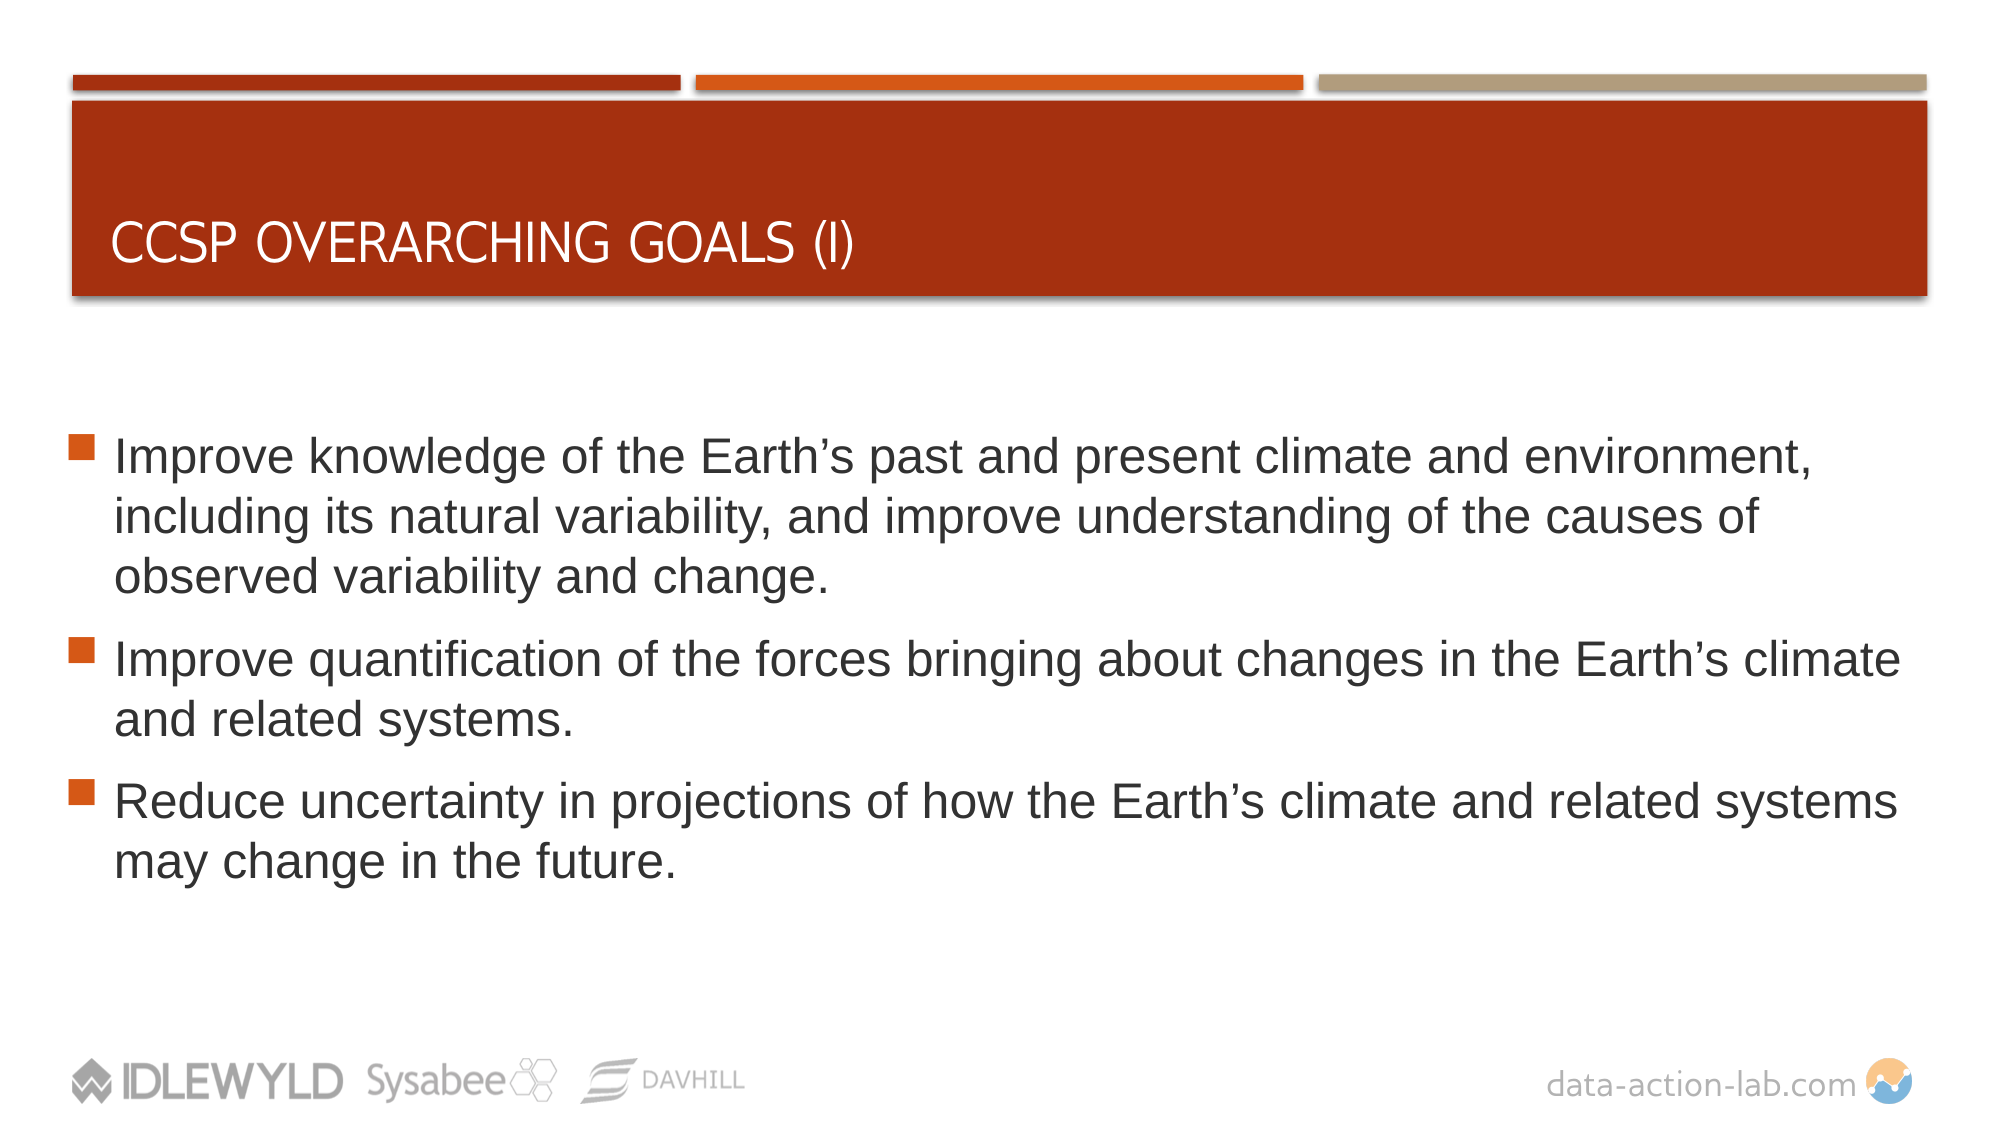

# CCSP OVERARCHING Goals (I)
Improve knowledge of the Earth’s past and present climate and environment, including its natural variability, and improve understanding of the causes of observed variability and change.
Improve quantification of the forces bringing about changes in the Earth’s climate and related systems.
Reduce uncertainty in projections of how the Earth’s climate and related systems may change in the future.